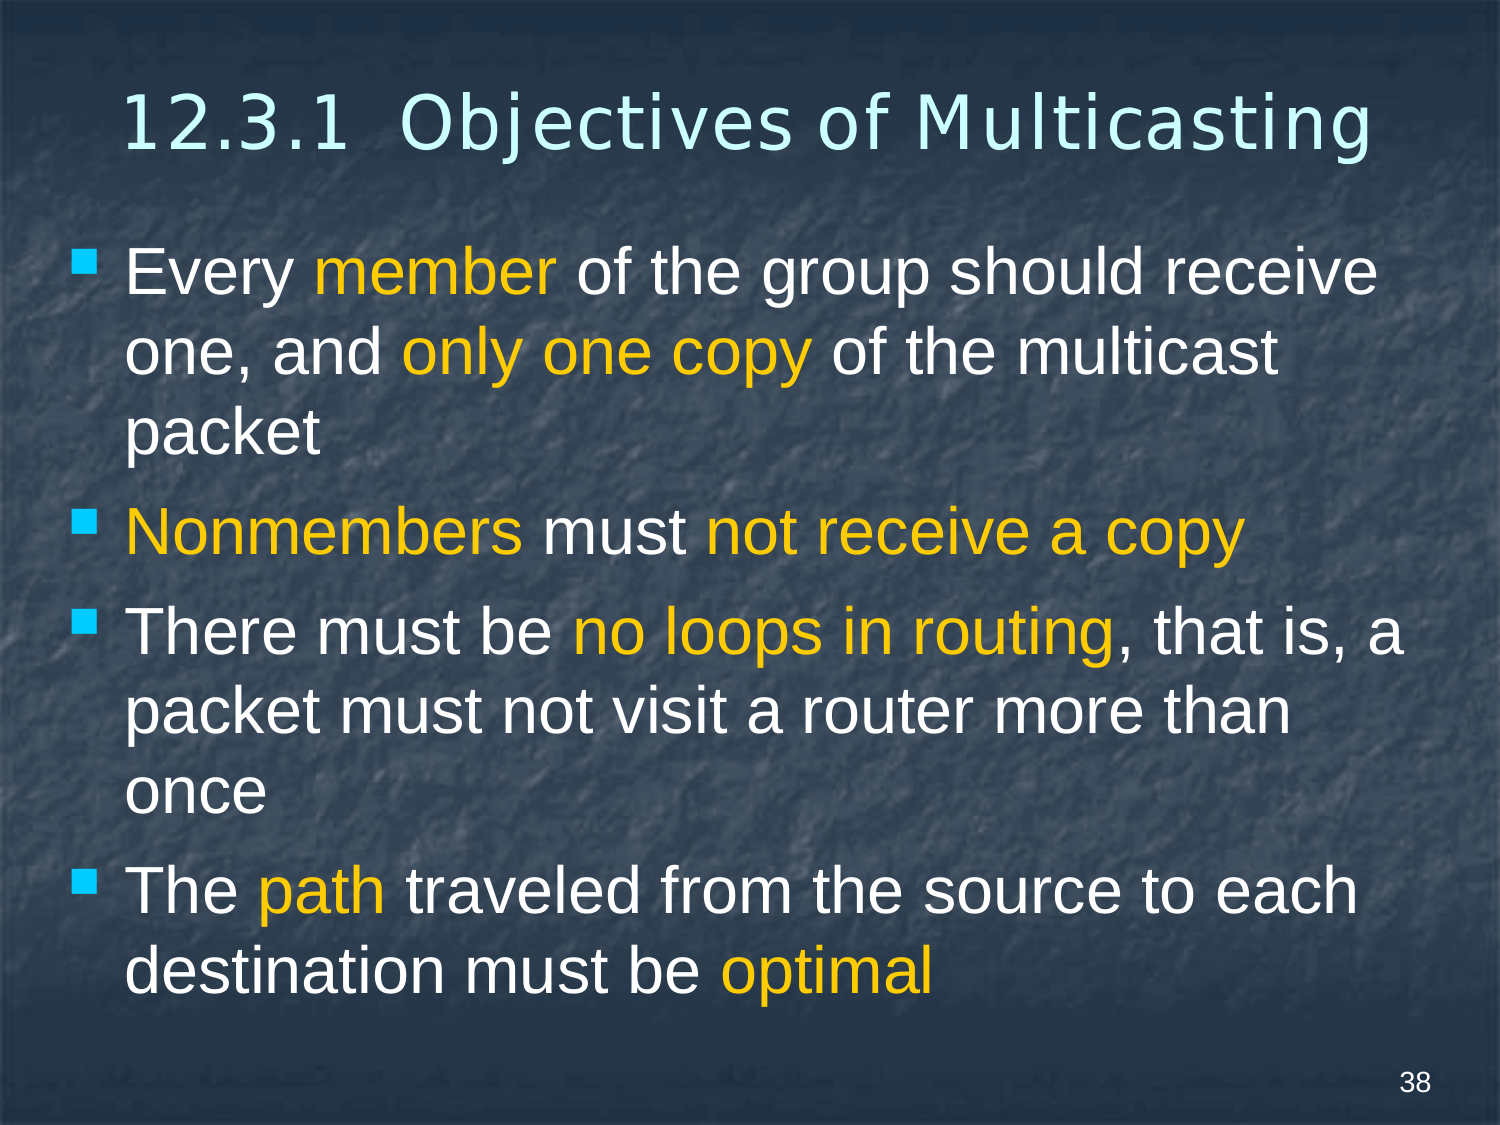

# 12.3.1  Objectives of Multicasting
Every member of the group should receive one, and only one copy of the multicast packet
Nonmembers must not receive a copy
There must be no loops in routing, that is, a packet must not visit a router more than once
The path traveled from the source to each destination must be optimal
38